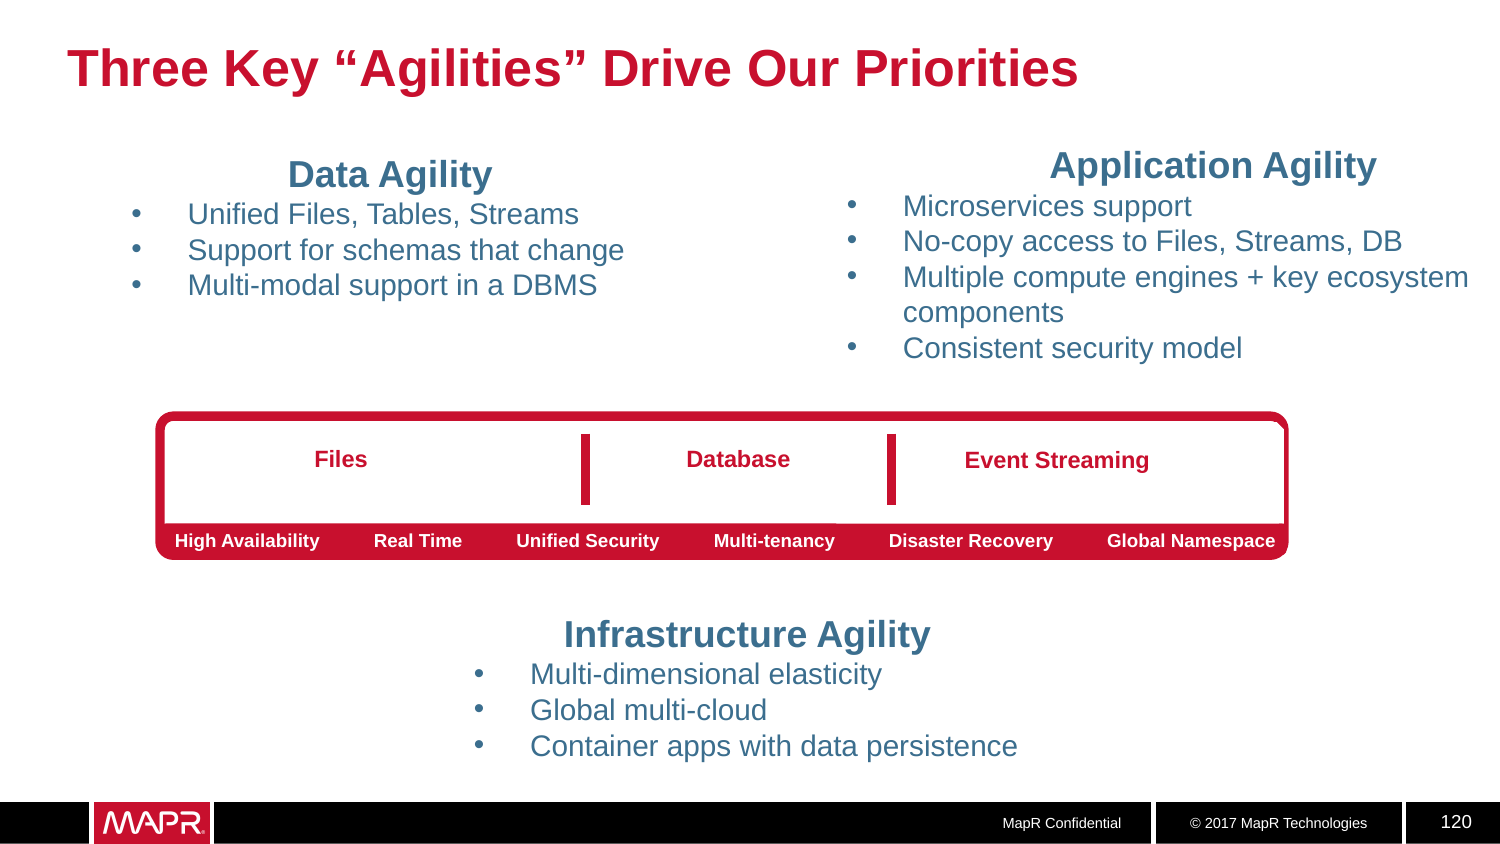

# Three Key “Agilities” Drive Our Priorities
Application Agility
Microservices support
No-copy access to Files, Streams, DB
Multiple compute engines + key ecosystem components
Consistent security model

Data Agility
Unified Files, Tables, Streams
Support for schemas that change
Multi-modal support in a DBMS

Files
Database
Event Streaming

High Availability
Real Time
Unified Security
Multi-tenancy
Disaster Recovery
Global Namespace
Infrastructure Agility
Multi-dimensional elasticity
Global multi-cloud
Container apps with data persistence